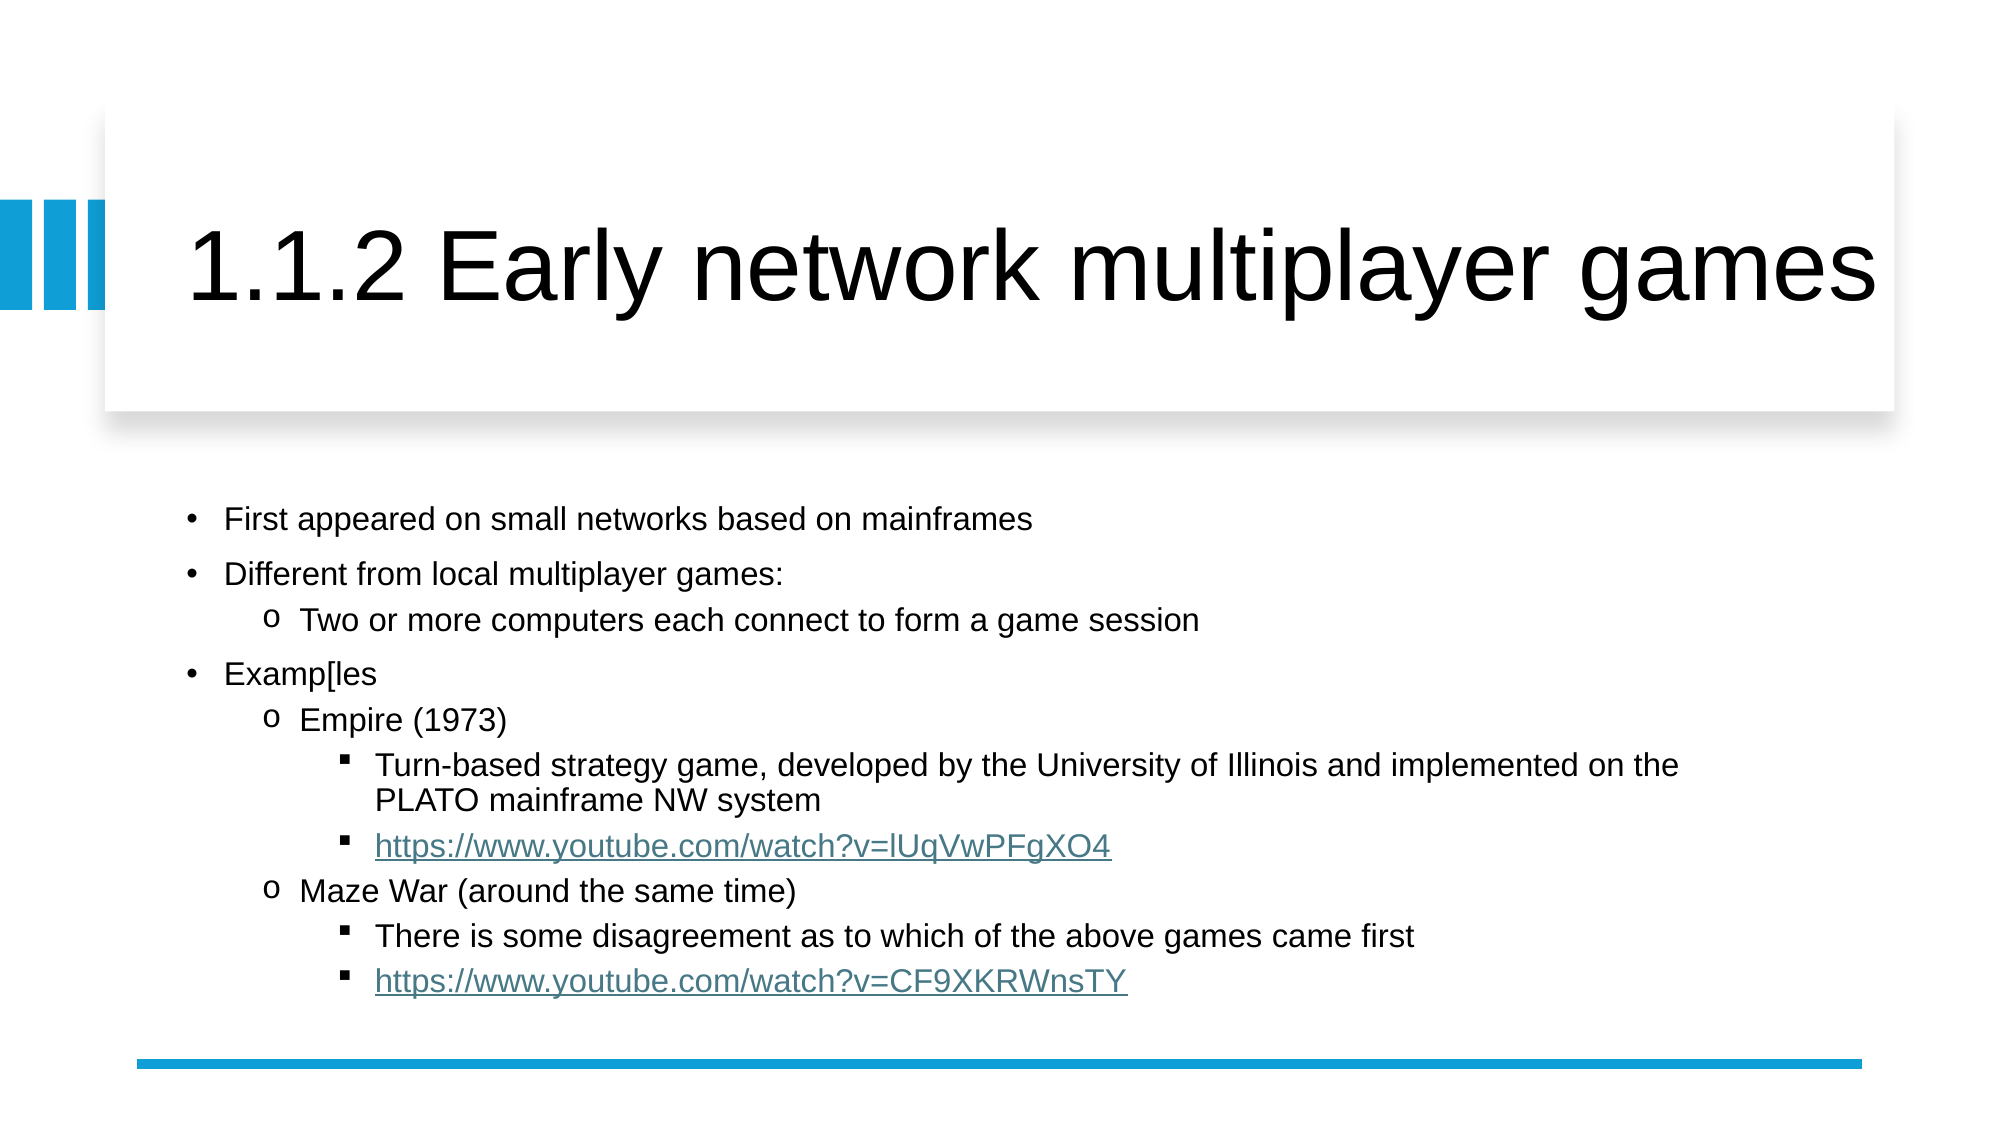

# 1.1.2 Early network multiplayer games

First appeared on small networks based on mainframes
Different from local multiplayer games:
Two or more computers each connect to form a game session
Examp[les
Empire (1973)
Turn-based strategy game, developed by the University of Illinois and implemented on the PLATO mainframe NW system
https://www.youtube.com/watch?v=lUqVwPFgXO4
Maze War (around the same time)
There is some disagreement as to which of the above games came first
https://www.youtube.com/watch?v=CF9XKRWnsTY